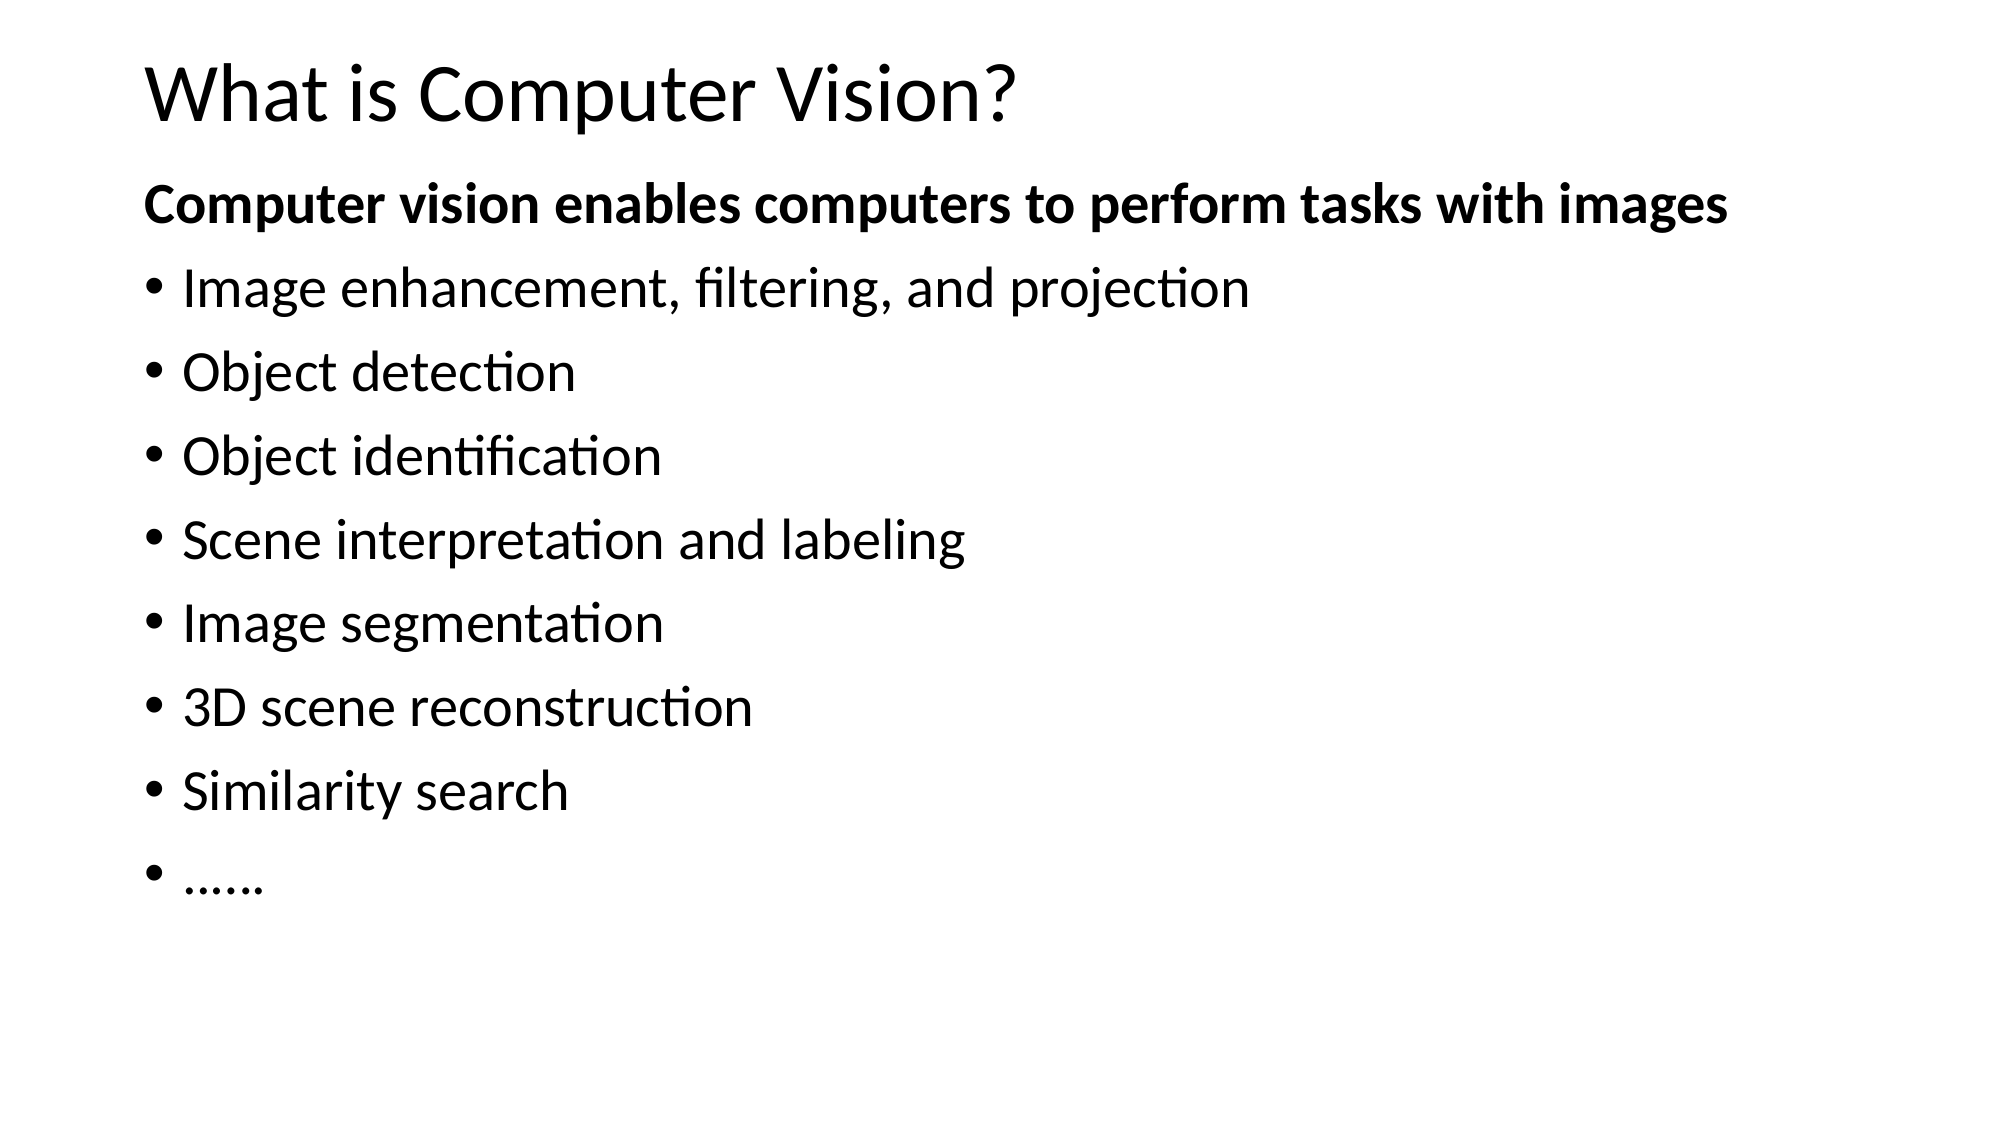

# What is Computer Vision?
Computer vision enables computers to perform tasks with images
Image enhancement, filtering, and projection
Object detection
Object identification
Scene interpretation and labeling
Image segmentation
3D scene reconstruction
Similarity search
..….